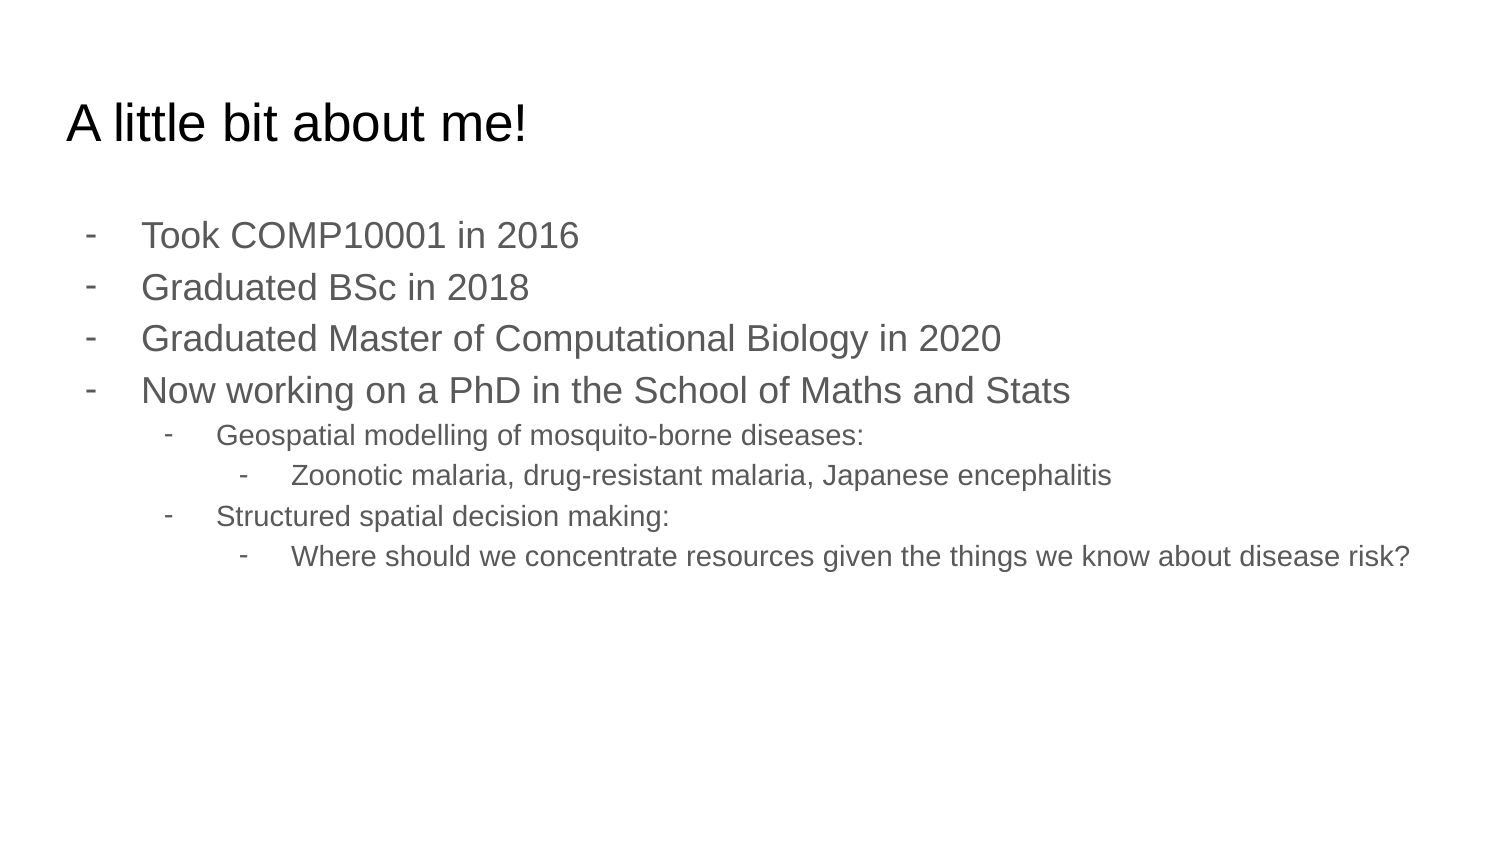

# A little bit about me!
Took COMP10001 in 2016
Graduated BSc in 2018
Graduated Master of Computational Biology in 2020
Now working on a PhD in the School of Maths and Stats
Geospatial modelling of mosquito-borne diseases:
Zoonotic malaria, drug-resistant malaria, Japanese encephalitis
Structured spatial decision making:
Where should we concentrate resources given the things we know about disease risk?